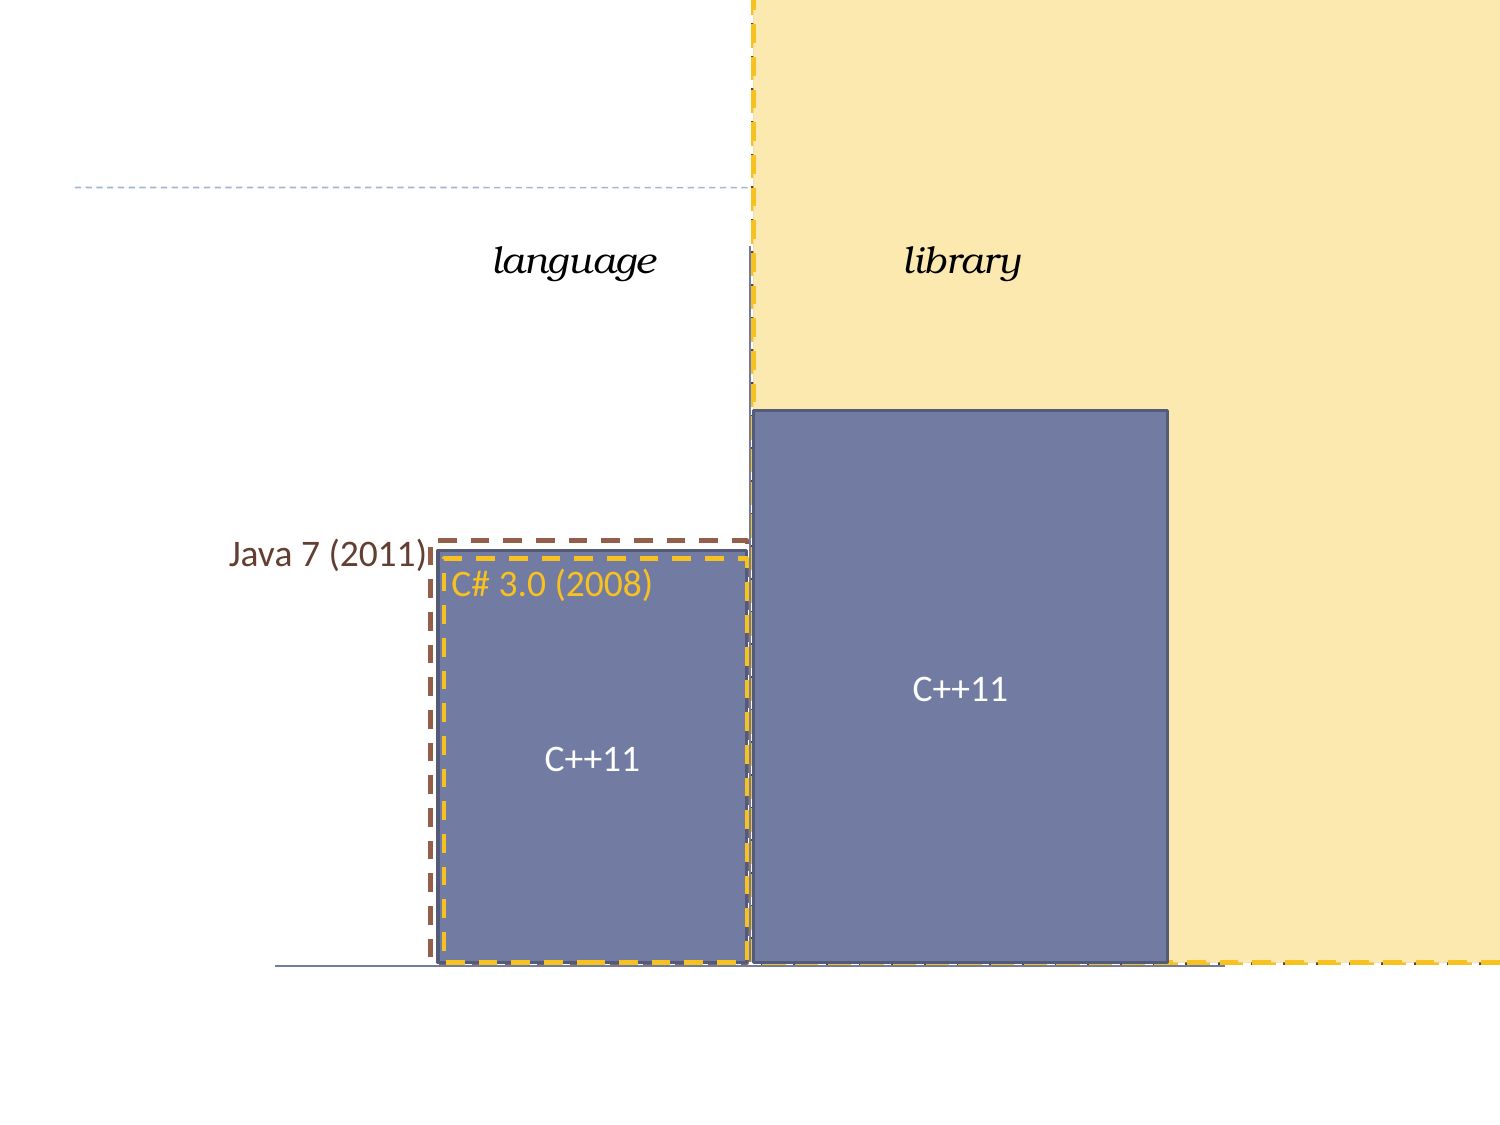

2008 .NET 3.5 + VS Pro Libs
Java SE 7
2008 .NET 3.5 (only)
proxies for size comparisons:
    spec #words
    library #types (non-‘plumbing’)
language
library
C++11
Java 7 (2011)

C++11
C# 3.0 (2008)